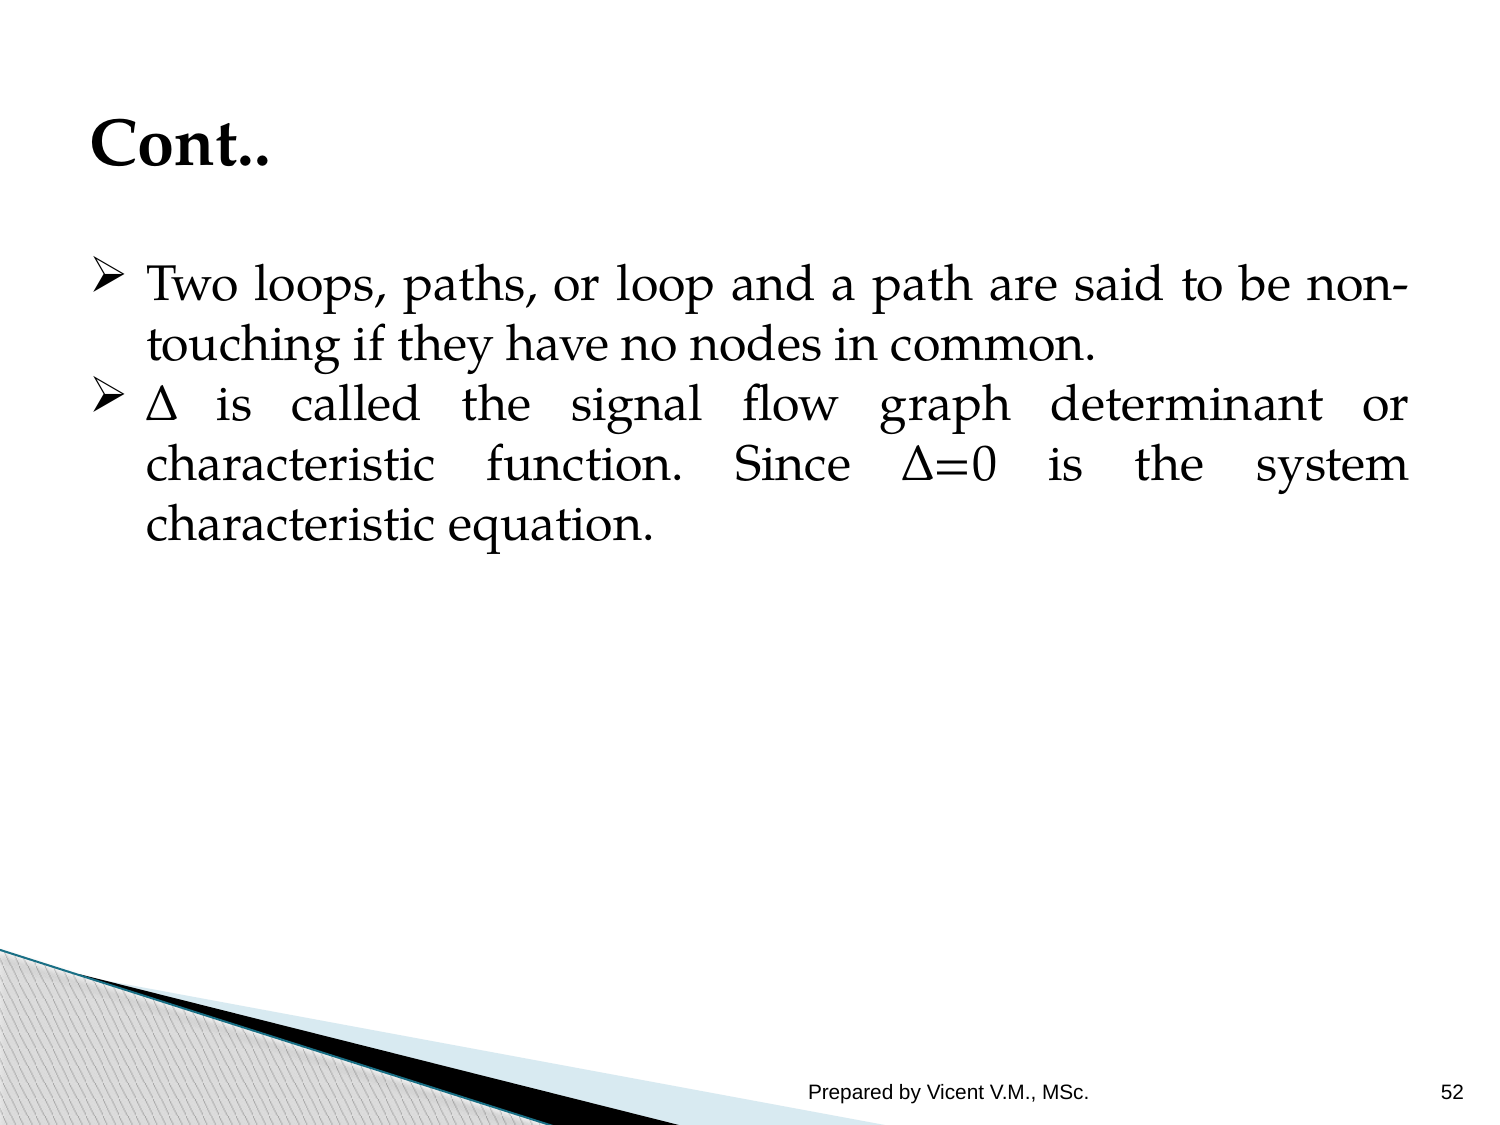

# Cont..
Two loops, paths, or loop and a path are said to be non-touching if they have no nodes in common.
∆ is called the signal flow graph determinant or characteristic function. Since ∆=0 is the system characteristic equation.

Prepared by Vicent V.M., MSc.
52